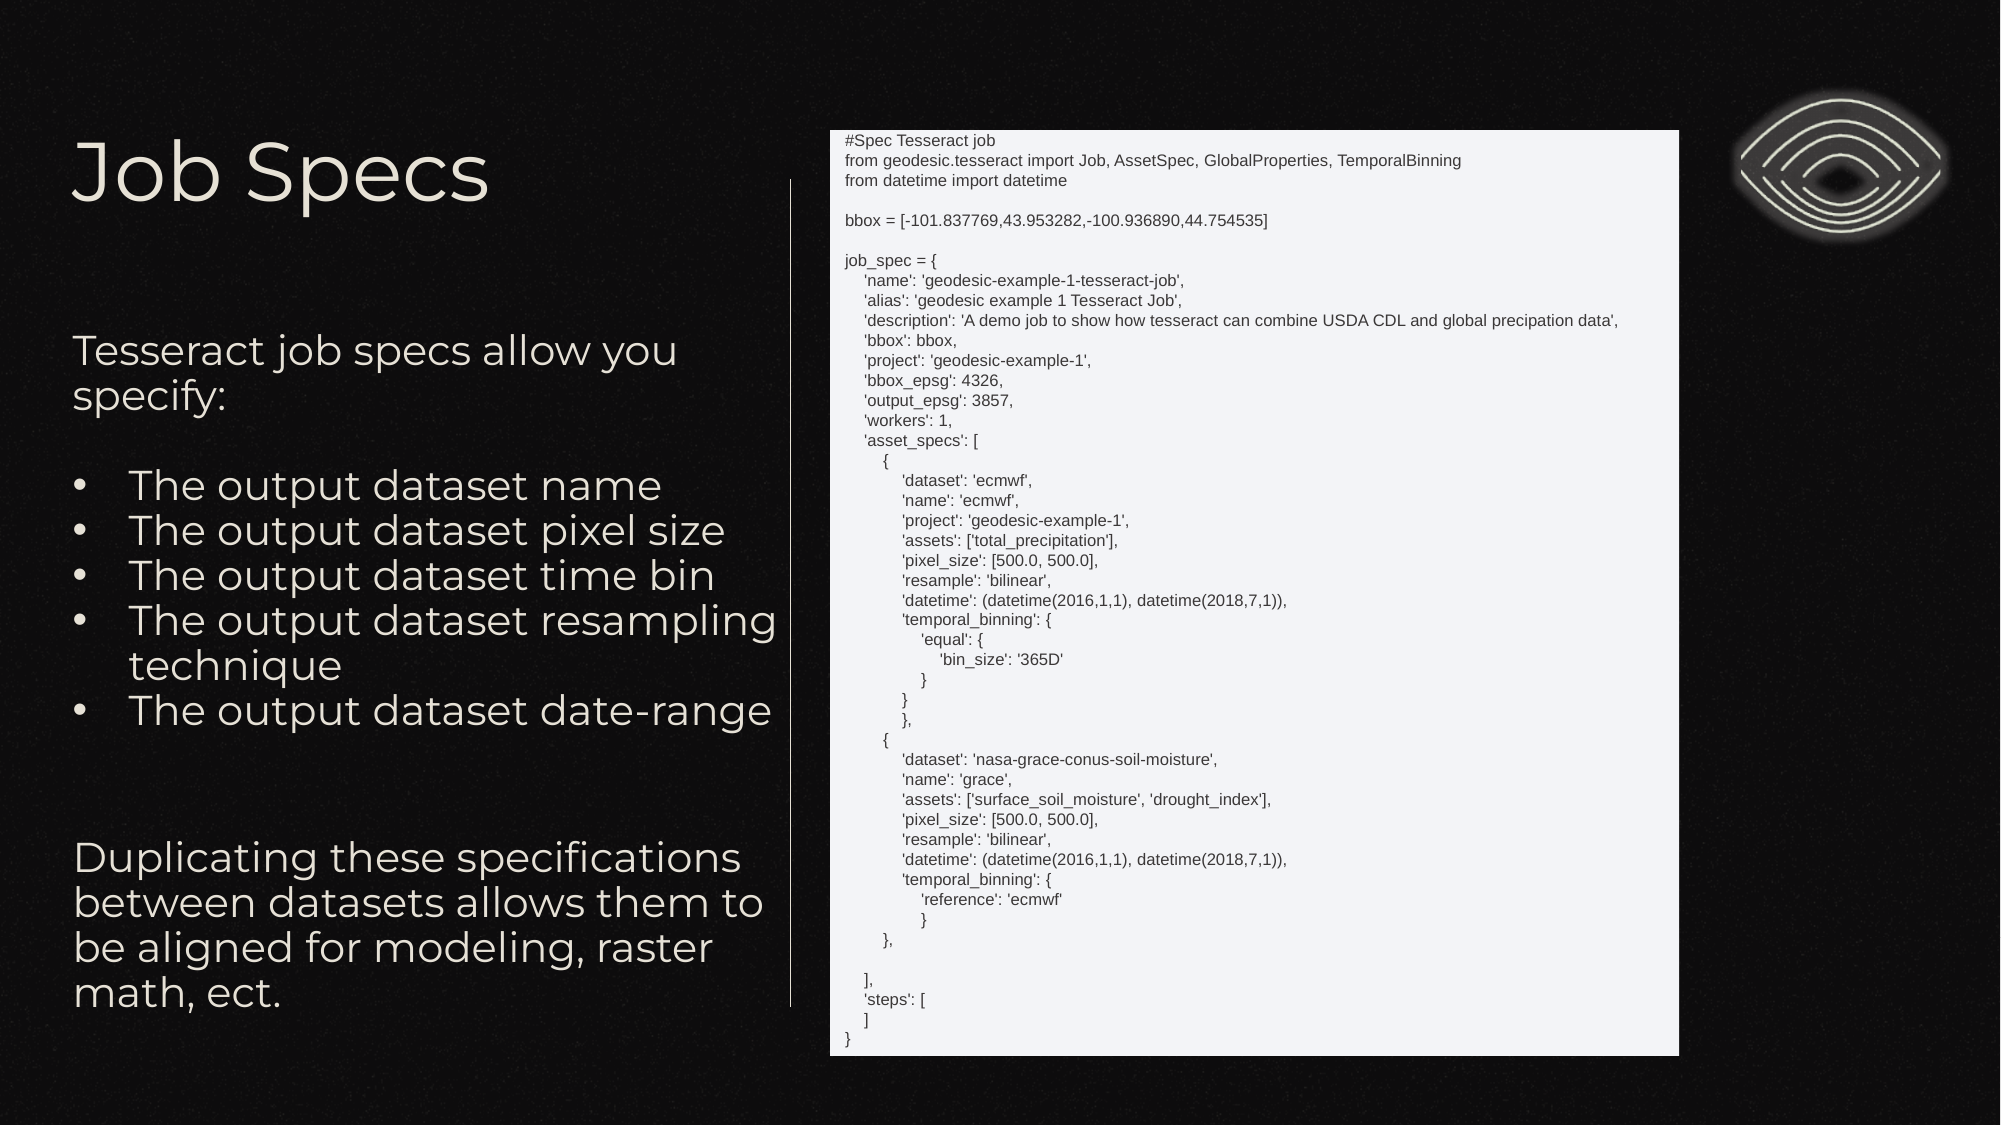

# Job Specs
#Spec Tesseract job
from geodesic.tesseract import Job, AssetSpec, GlobalProperties, TemporalBinning
from datetime import datetime

bbox = [-101.837769,43.953282,-100.936890,44.754535]

job_spec = {
    'name': 'geodesic-example-1-tesseract-job',
    'alias': 'geodesic example 1 Tesseract Job',
    'description': 'A demo job to show how tesseract can combine USDA CDL and global precipation data',
    'bbox': bbox,
    'project': 'geodesic-example-1',
    'bbox_epsg': 4326,
    'output_epsg': 3857,
    'workers': 1,
    'asset_specs': [
        {
            'dataset': 'ecmwf',
            'name': 'ecmwf',
            'project': 'geodesic-example-1',
            'assets': ['total_precipitation'],
            'pixel_size': [500.0, 500.0],
            'resample': 'bilinear',
            'datetime': (datetime(2016,1,1), datetime(2018,7,1)),
            'temporal_binning': {
                'equal': {
                    'bin_size': '365D'
                }
            }
            },
        {
            'dataset': 'nasa-grace-conus-soil-moisture',
            'name': 'grace',
            'assets': ['surface_soil_moisture', 'drought_index'],
            'pixel_size': [500.0, 500.0],
            'resample': 'bilinear',
            'datetime': (datetime(2016,1,1), datetime(2018,7,1)),
            'temporal_binning': {
                'reference': 'ecmwf'
                }
        },

    ],
    'steps': [
    ]
}
Tesseract job specs allow you specify:

The output dataset name
The output dataset pixel size
The output dataset time bin
The output dataset resampling technique
The output dataset date-range

Duplicating these specifications between datasets allows them to be aligned for modeling, raster math, ect.